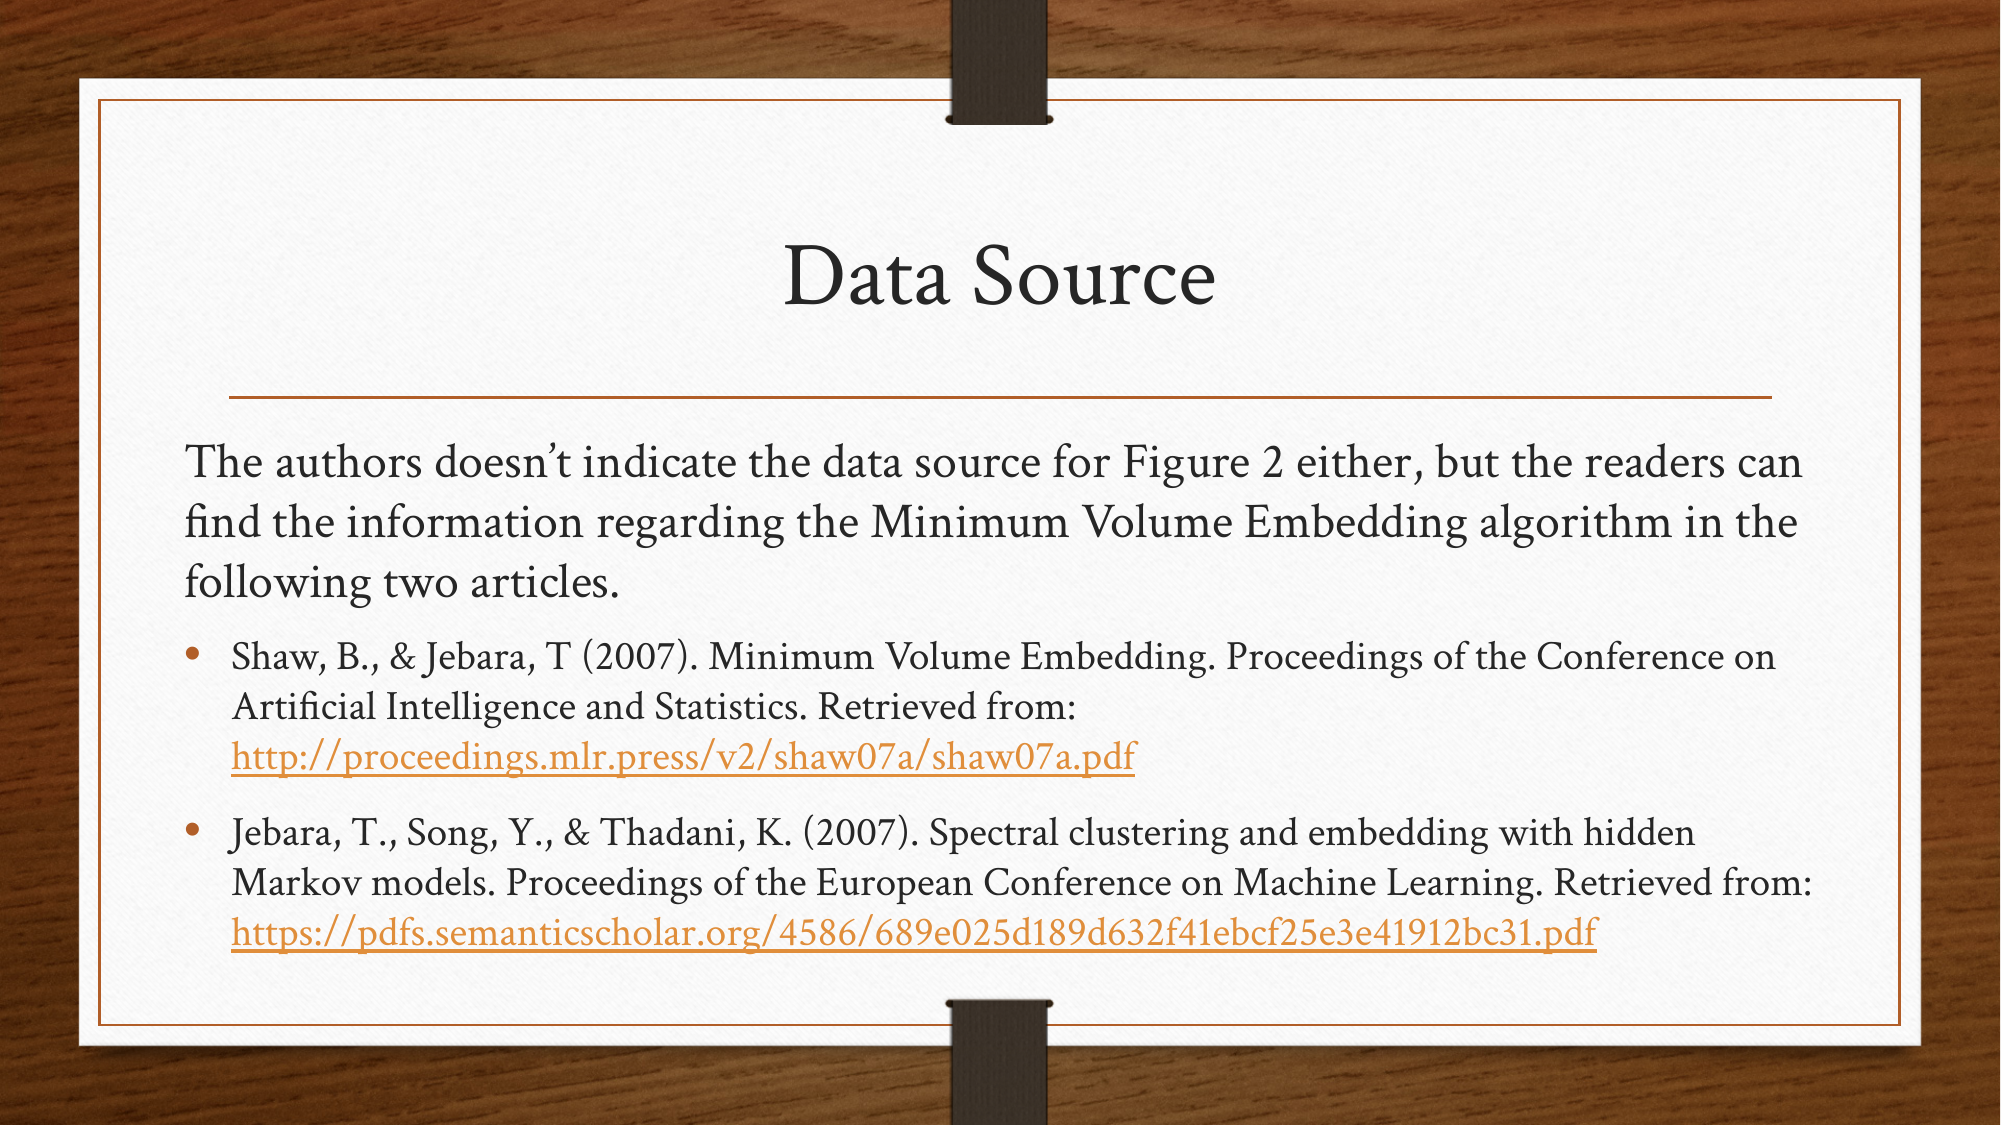

# Data Source
The authors doesn’t indicate the data source for Figure 2 either, but the readers can find the information regarding the Minimum Volume Embedding algorithm in the following two articles.
Shaw, B., & Jebara, T (2007). Minimum Volume Embedding. Proceedings of the Conference on Artificial Intelligence and Statistics. Retrieved from: http://proceedings.mlr.press/v2/shaw07a/shaw07a.pdf
Jebara, T., Song, Y., & Thadani, K. (2007). Spectral clustering and embedding with hidden Markov models. Proceedings of the European Conference on Machine Learning. Retrieved from: https://pdfs.semanticscholar.org/4586/689e025d189d632f41ebcf25e3e41912bc31.pdf